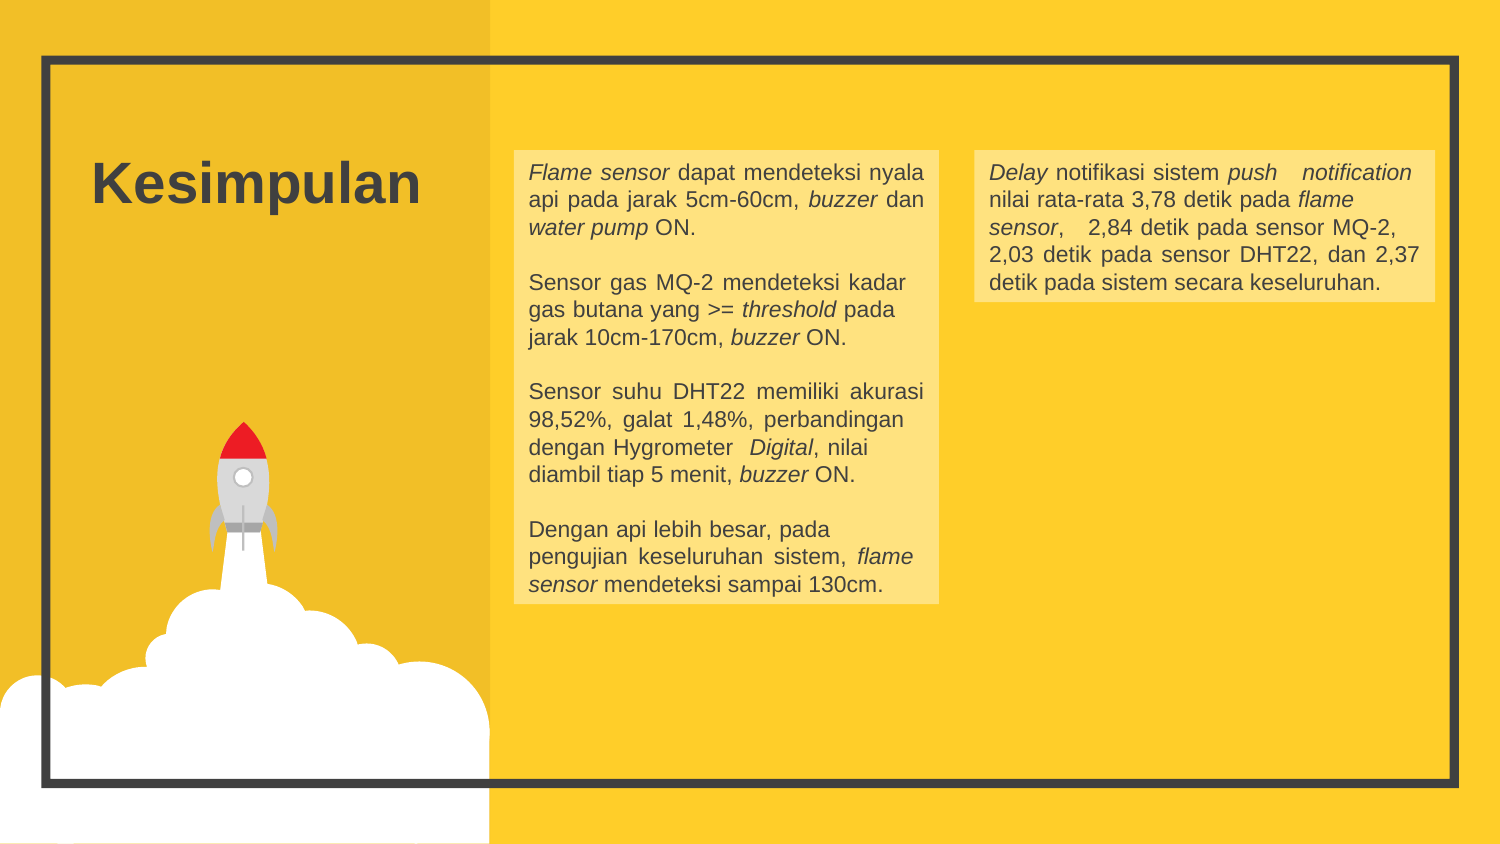

Kesimpulan
Flame sensor dapat mendeteksi nyala api pada jarak 5cm-60cm, buzzer dan water pump ON.

Sensor gas MQ-2 mendeteksi kadar   gas butana yang >= threshold pada     jarak 10cm-170cm, buzzer ON.

Sensor suhu DHT22 memiliki akurasi 98,52%, galat 1,48%, perbandingan   dengan Hygrometer  Digital, nilai        diambil tiap 5 menit, buzzer ON.

Dengan api lebih besar, pada              pengujian keseluruhan sistem, flame  sensor mendeteksi sampai 130cm.
Delay notifikasi sistem push   notification  nilai rata-rata 3,78 detik pada flame          sensor,   2,84 detik pada sensor MQ-2,    2,03 detik pada sensor DHT22, dan 2,37 detik pada sistem secara keseluruhan.